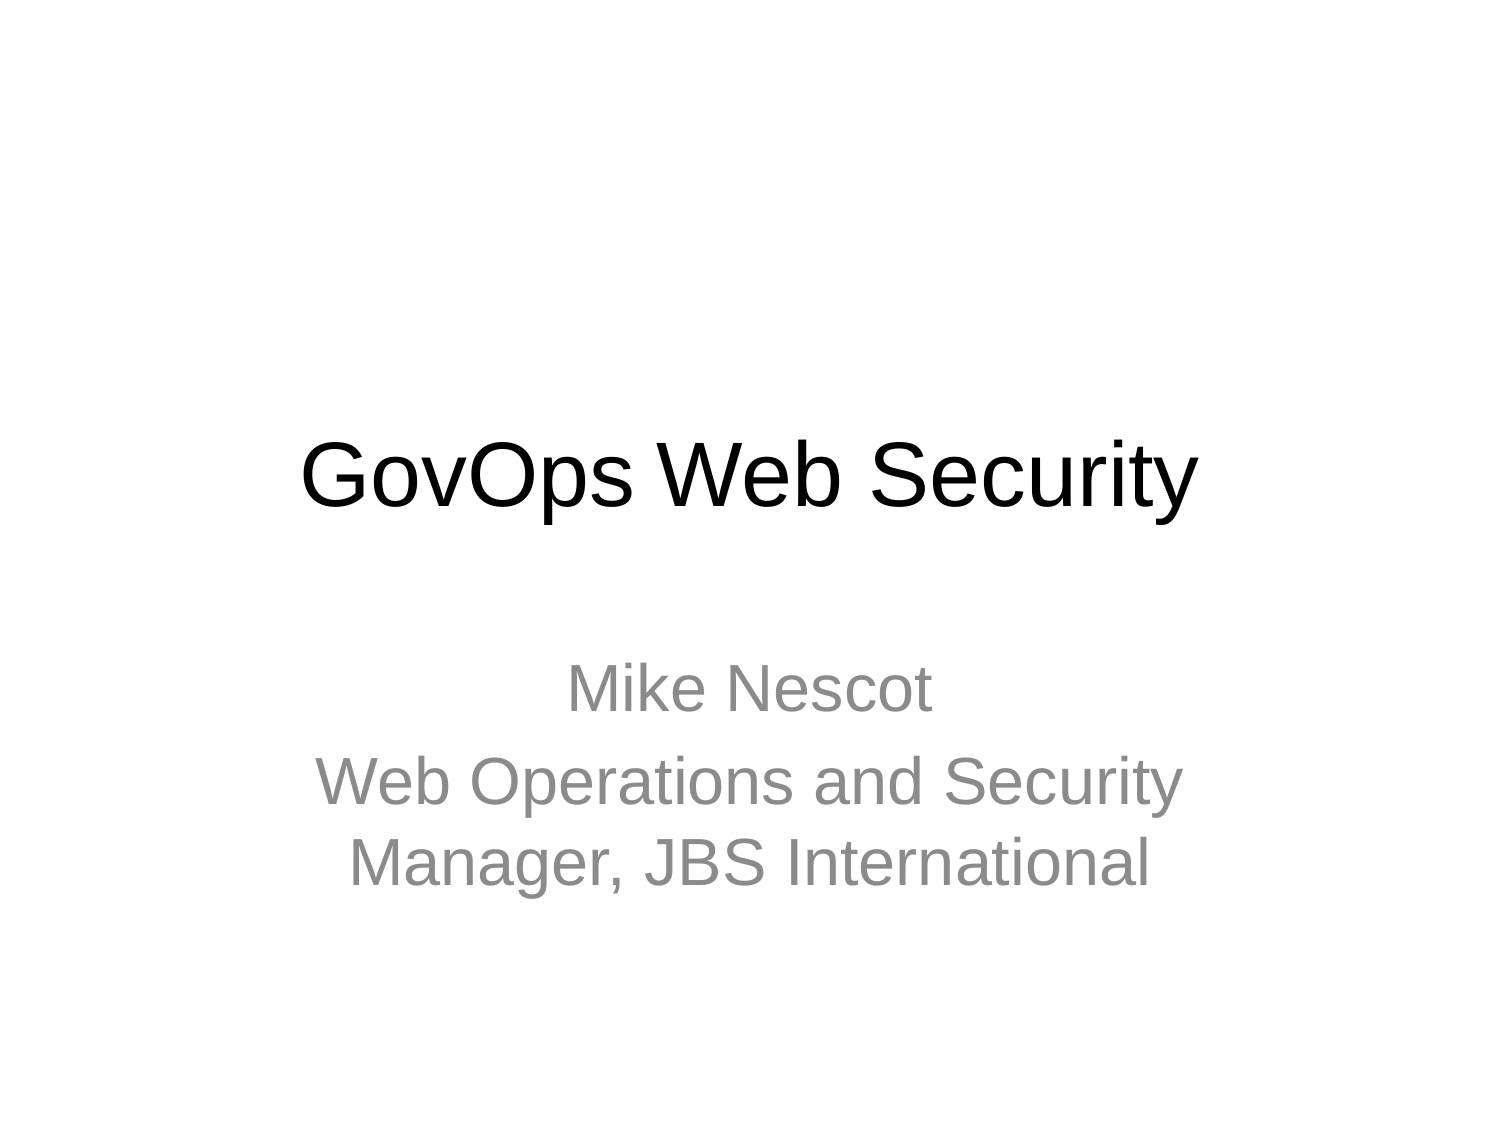

# GovOps Web Security
Mike Nescot
Web Operations and Security Manager, JBS International